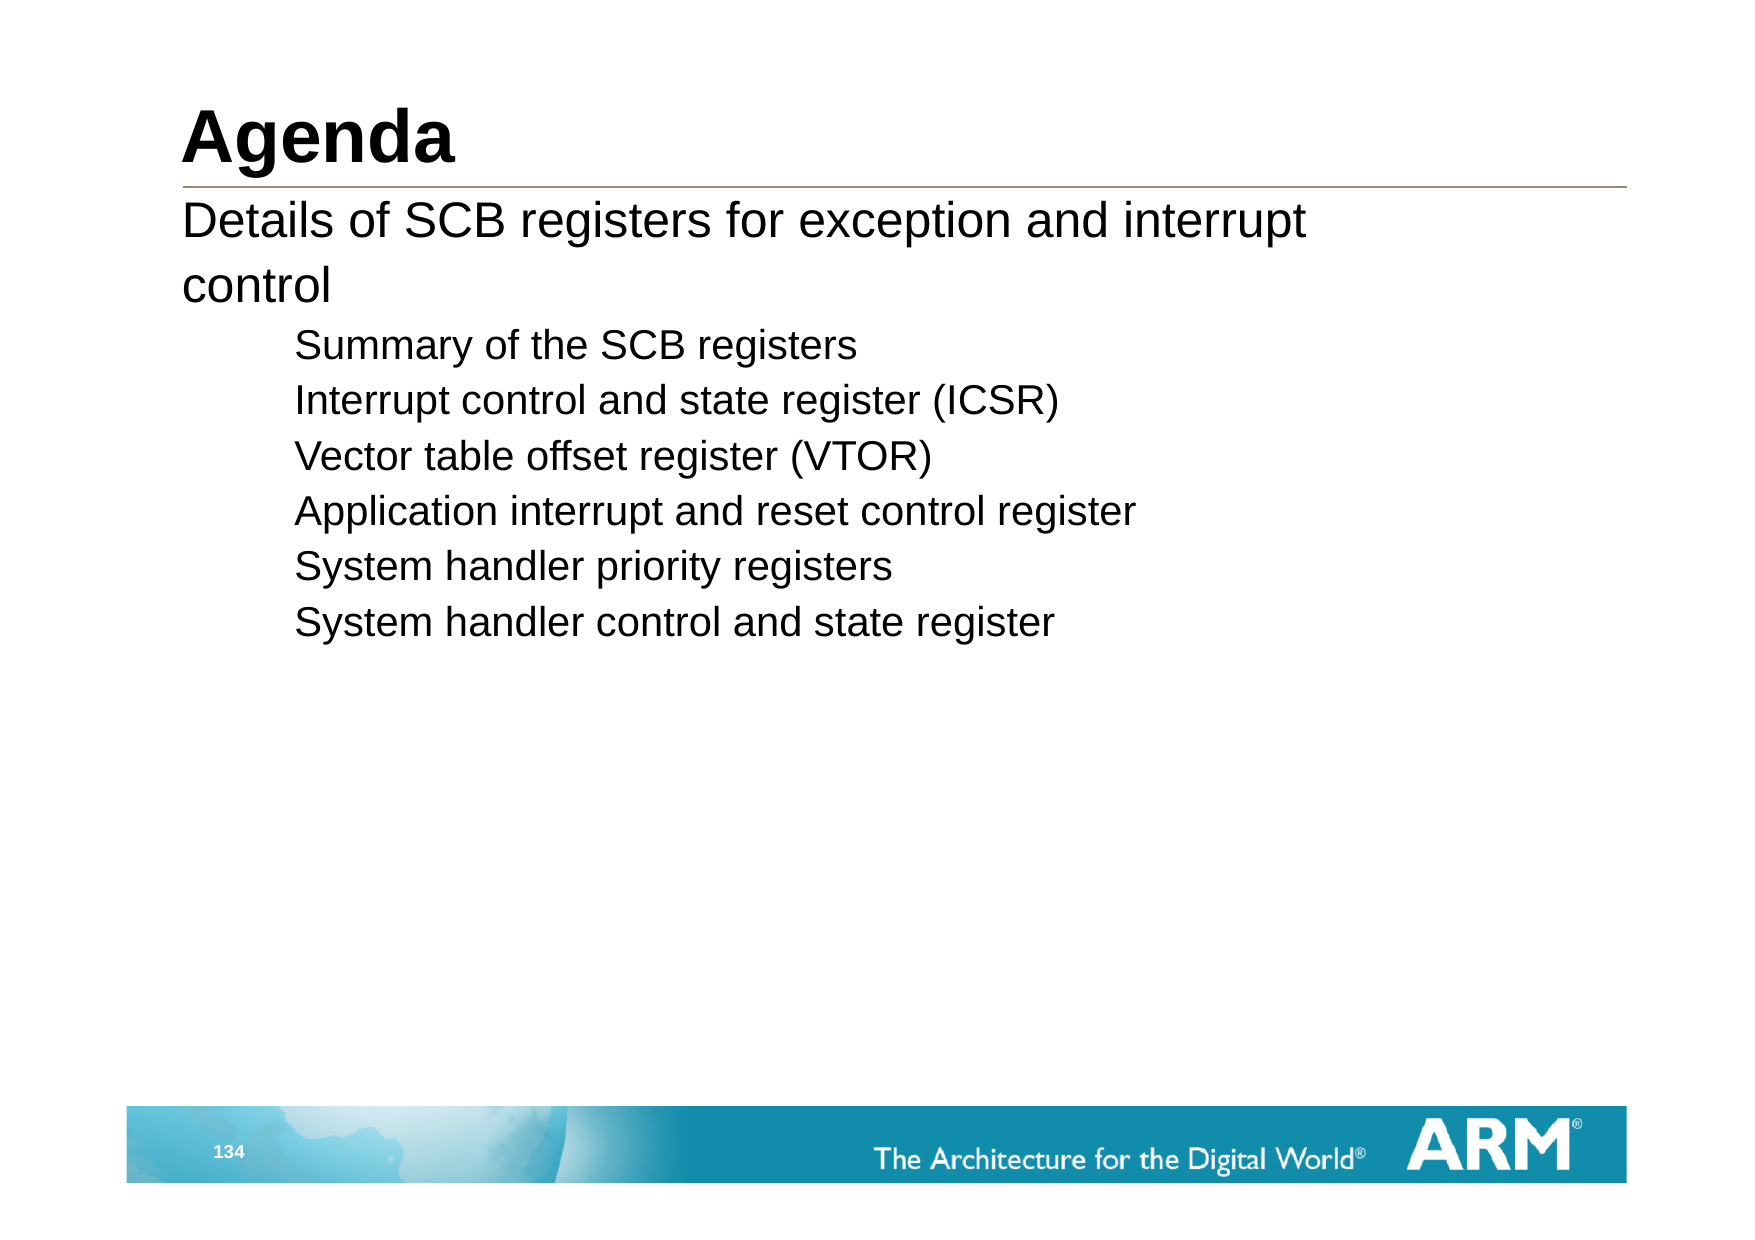

# Agenda
Details of SCB registers for exception and interrupt
control
Summary of the SCB registers
Interrupt control and state register (ICSR)
Vector table offset register (VTOR)
Application interrupt and reset control register
System handler priority registers
System handler control and state register
134